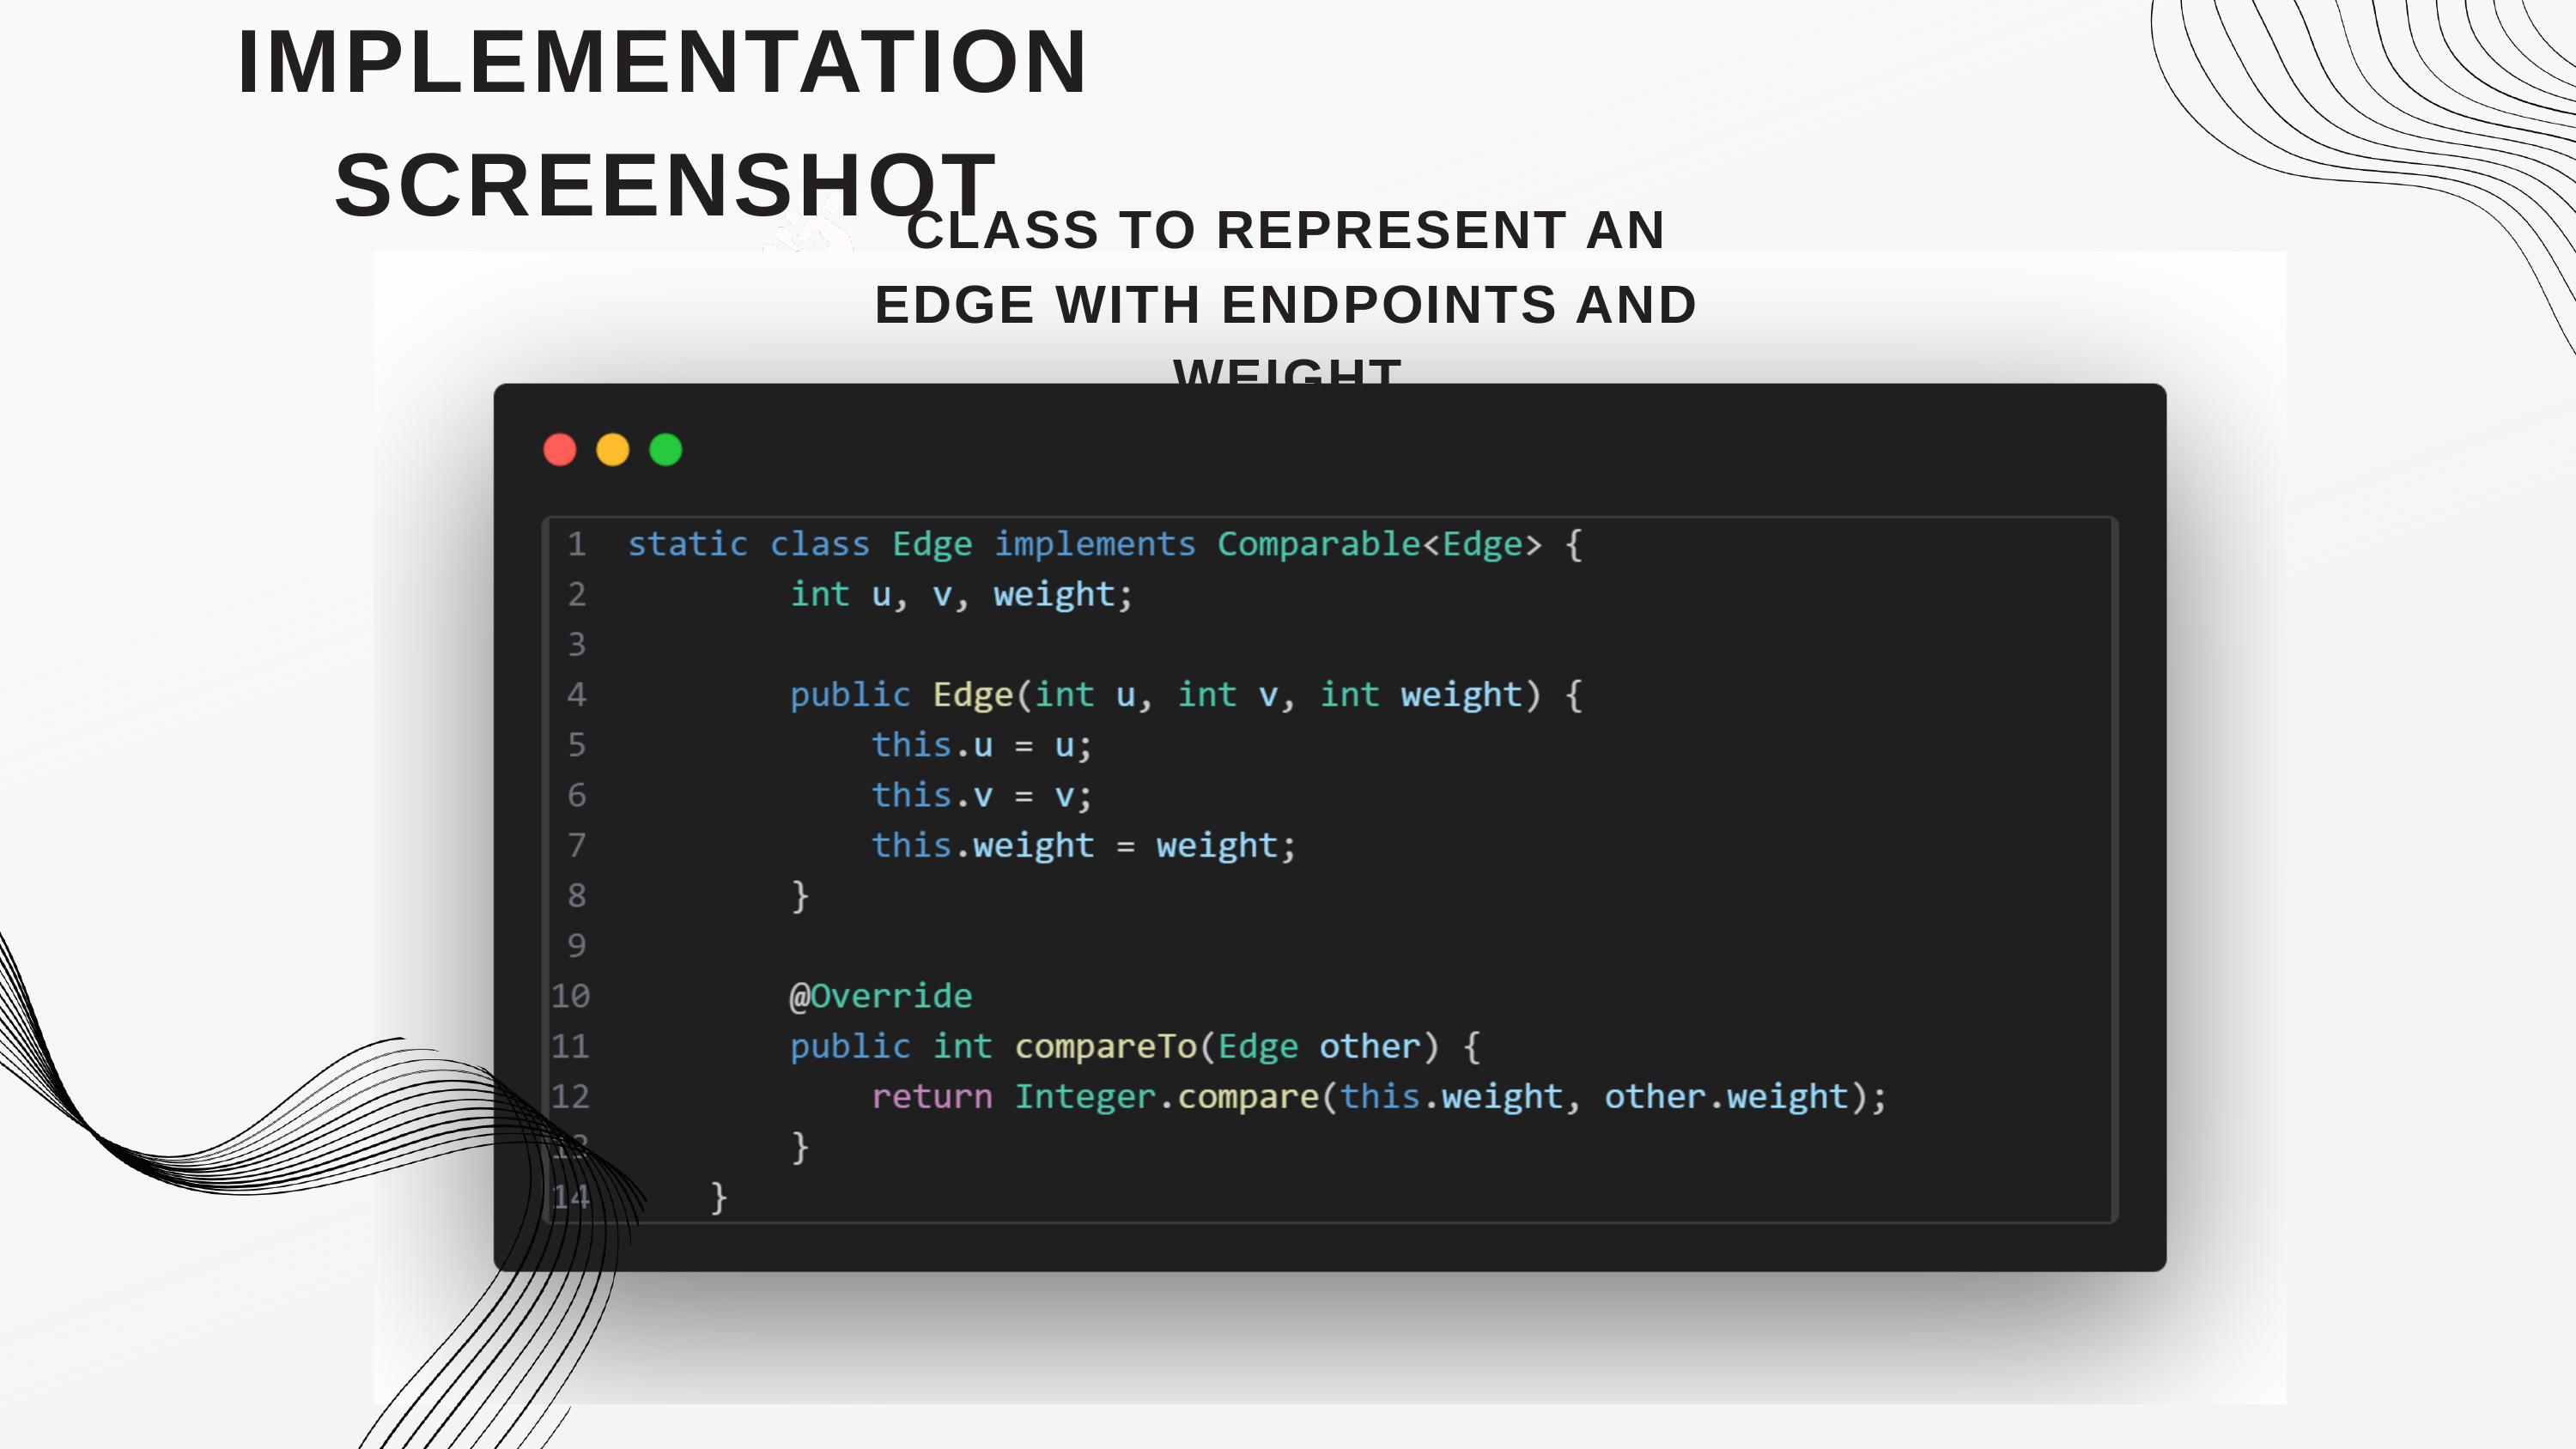

IMPLEMENTATION SCREENSHOT

CLASS TO REPRESENT AN EDGE WITH ENDPOINTS AND WEIGHT